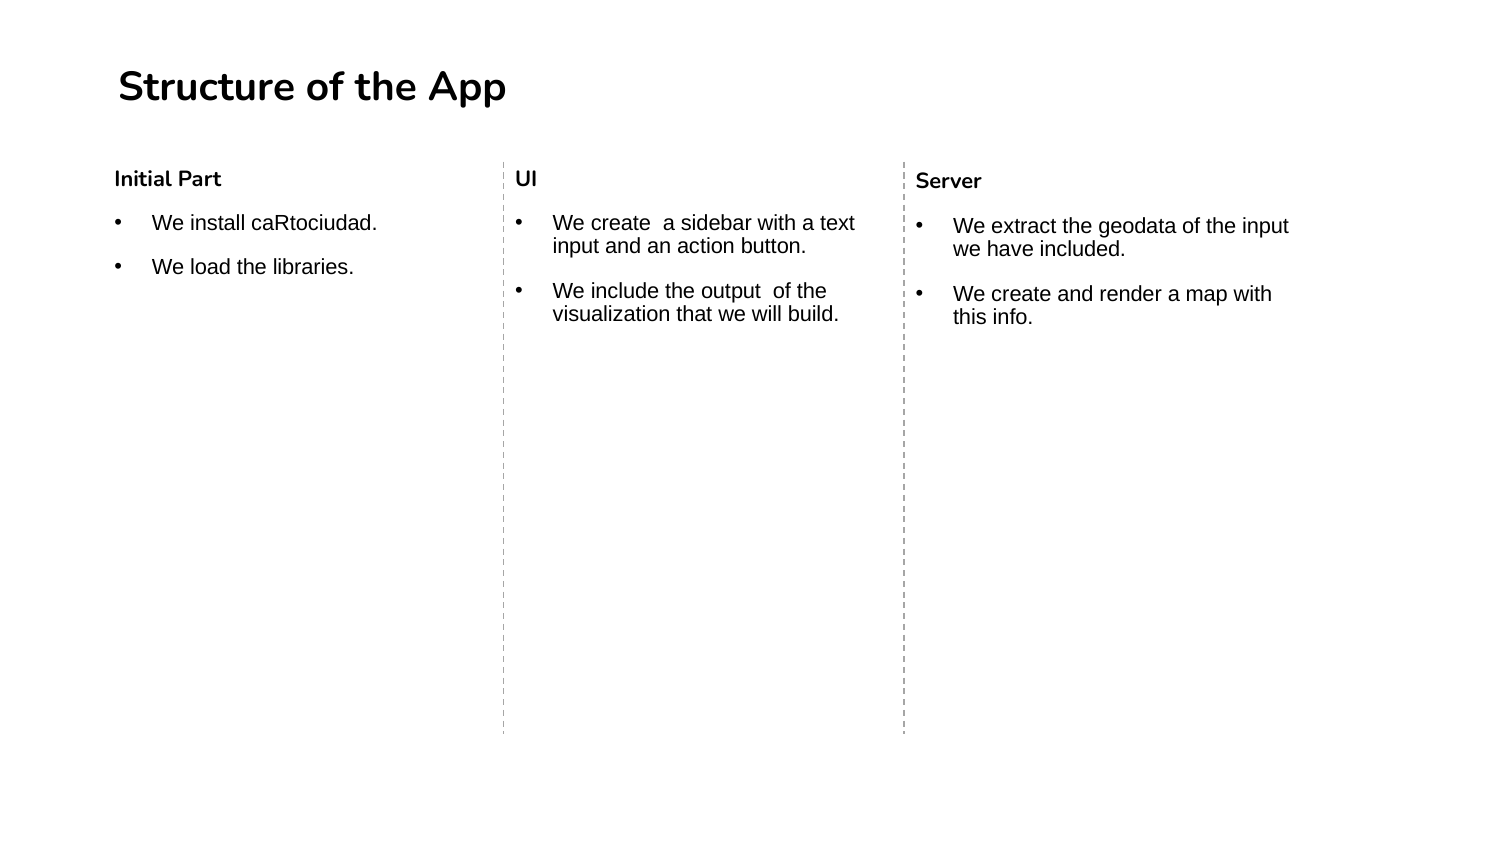

# Structure of the App
Initial Part
We install caRtociudad.
We load the libraries.
UI
We create  a sidebar with a text input and an action button.
We include the output  of the visualization that we will build.

Server
We extract the geodata of the input we have included.
We create and render a map with this info.